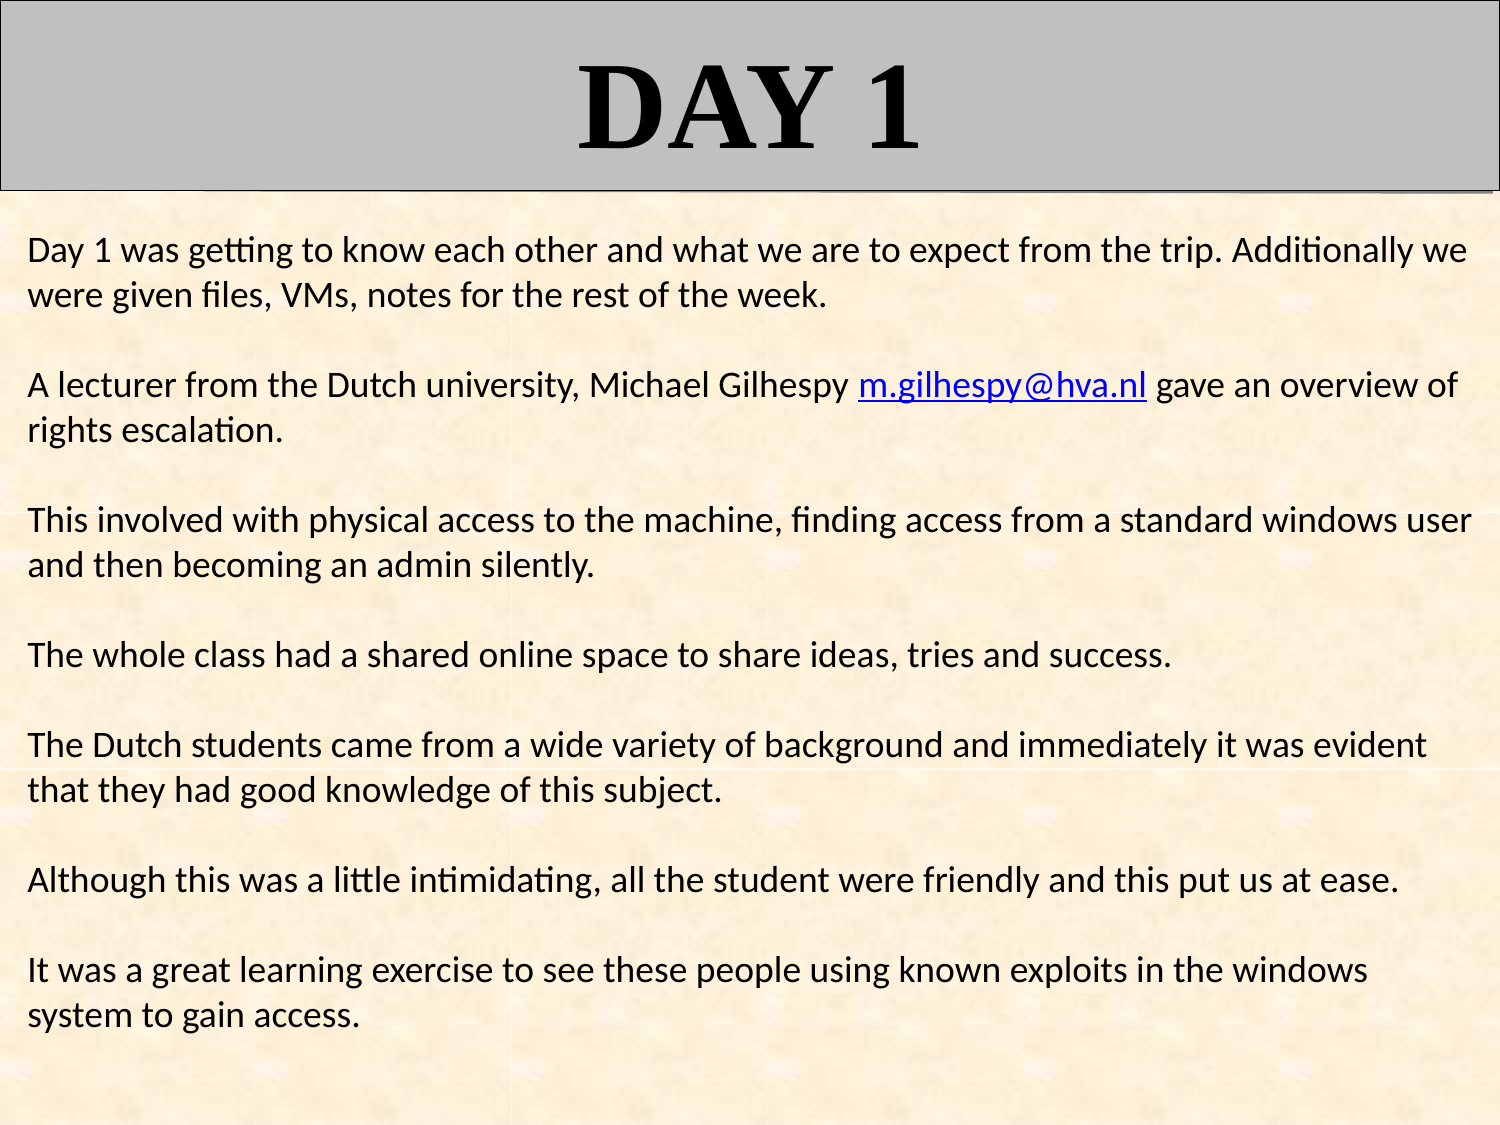

# DAY 1

Day 1 was getting to know each other and what we are to expect from the trip. Additionally we were given files, VMs, notes for the rest of the week.

A lecturer from the Dutch university, Michael Gilhespy m.gilhespy@hva.nl gave an overview of rights escalation.

This involved with physical access to the machine, finding access from a standard windows user and then becoming an admin silently.

The whole class had a shared online space to share ideas, tries and success.

The Dutch students came from a wide variety of background and immediately it was evident that they had good knowledge of this subject.

Although this was a little intimidating, all the student were friendly and this put us at ease.

It was a great learning exercise to see these people using known exploits in the windows system to gain access.